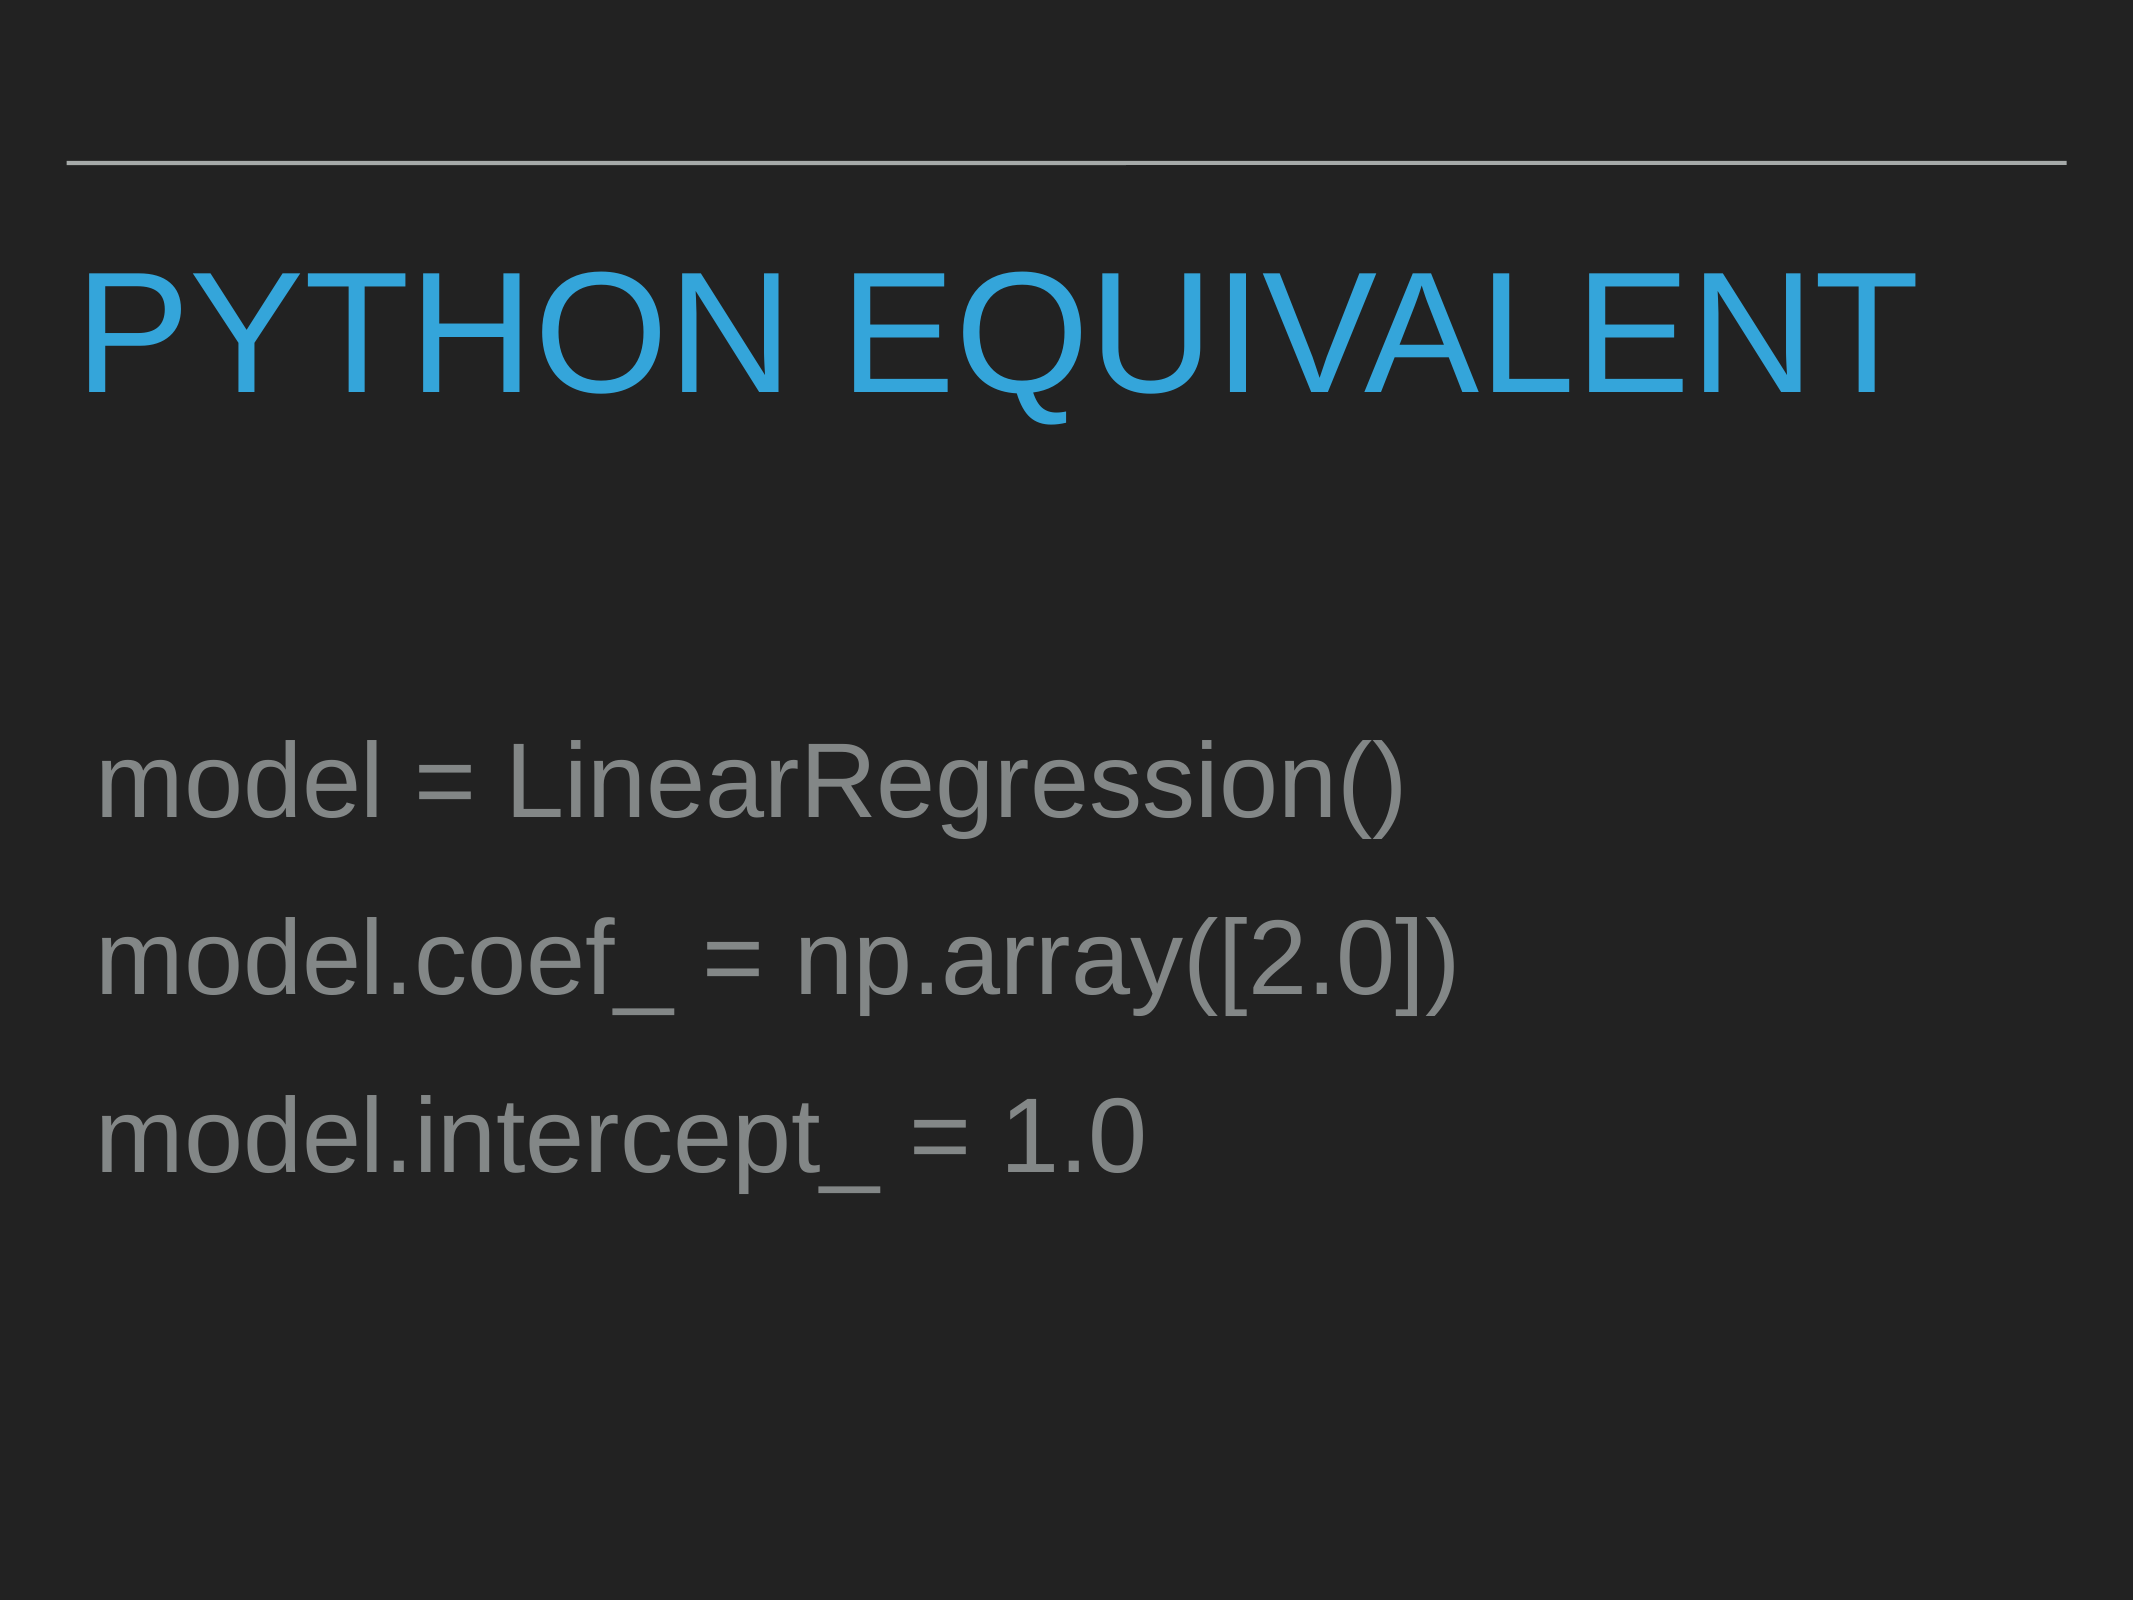

# Python Equivalent
model = LinearRegression()
model.coef_ = np.array([2.0])
model.intercept_ = 1.0